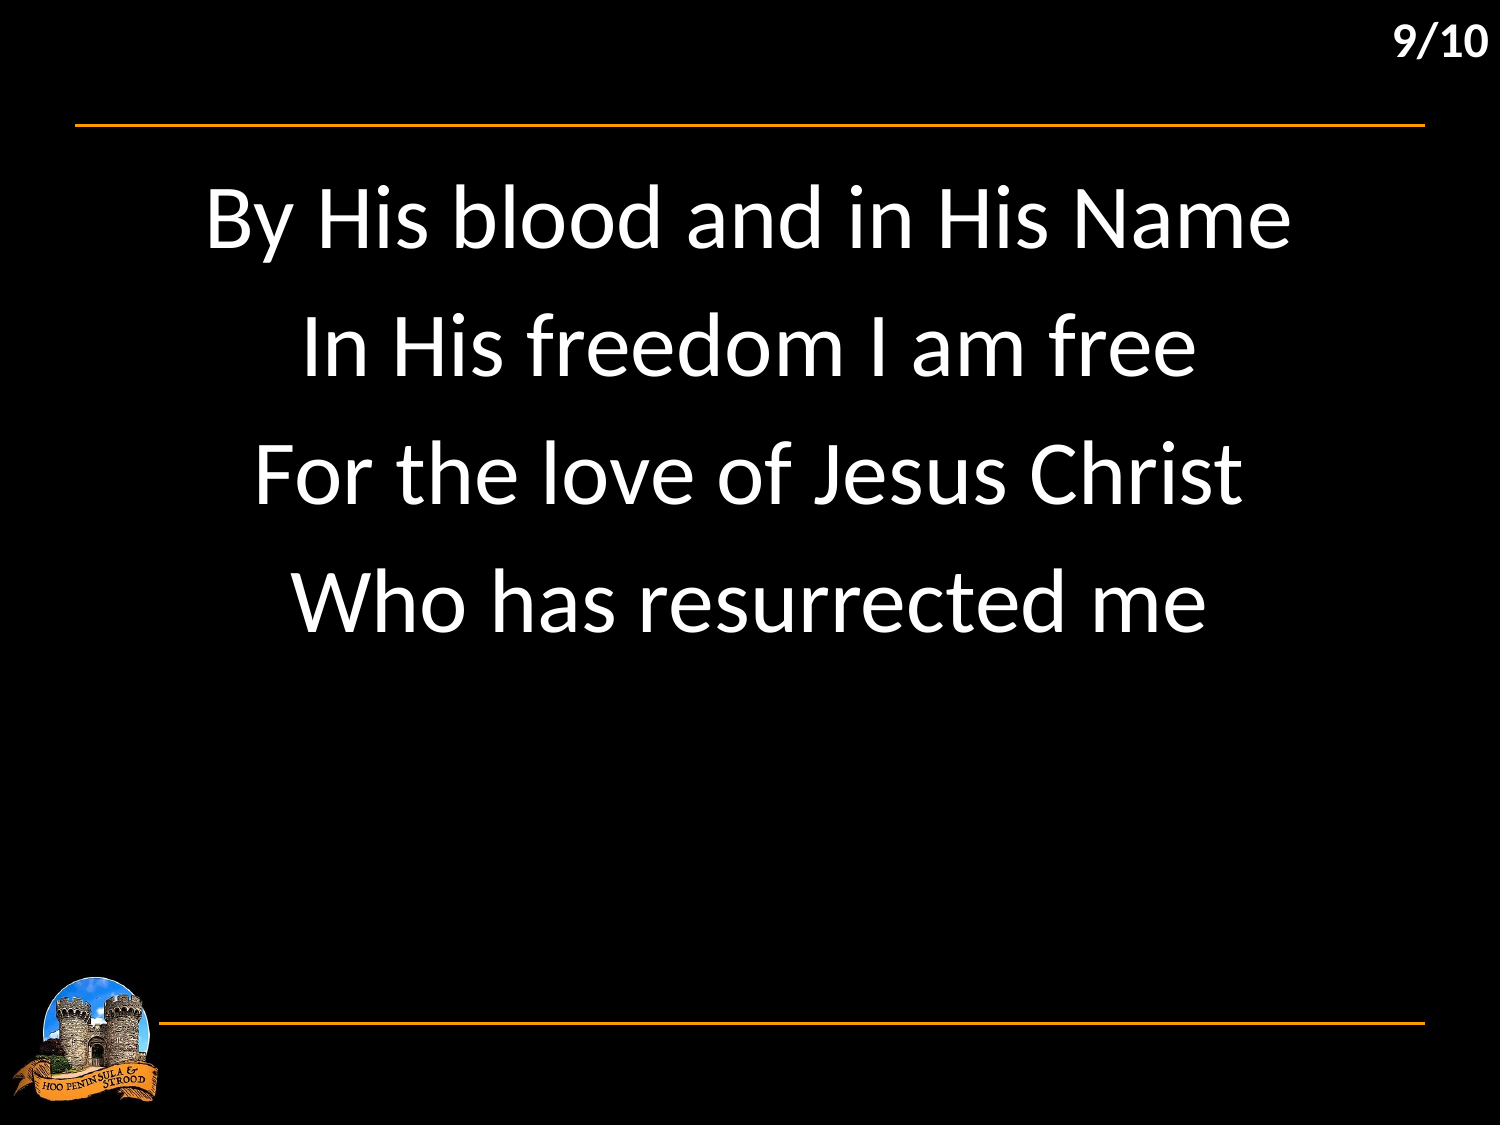

9/10
By His blood and in His Name
In His freedom I am free
For the love of Jesus Christ
Who has resurrected me